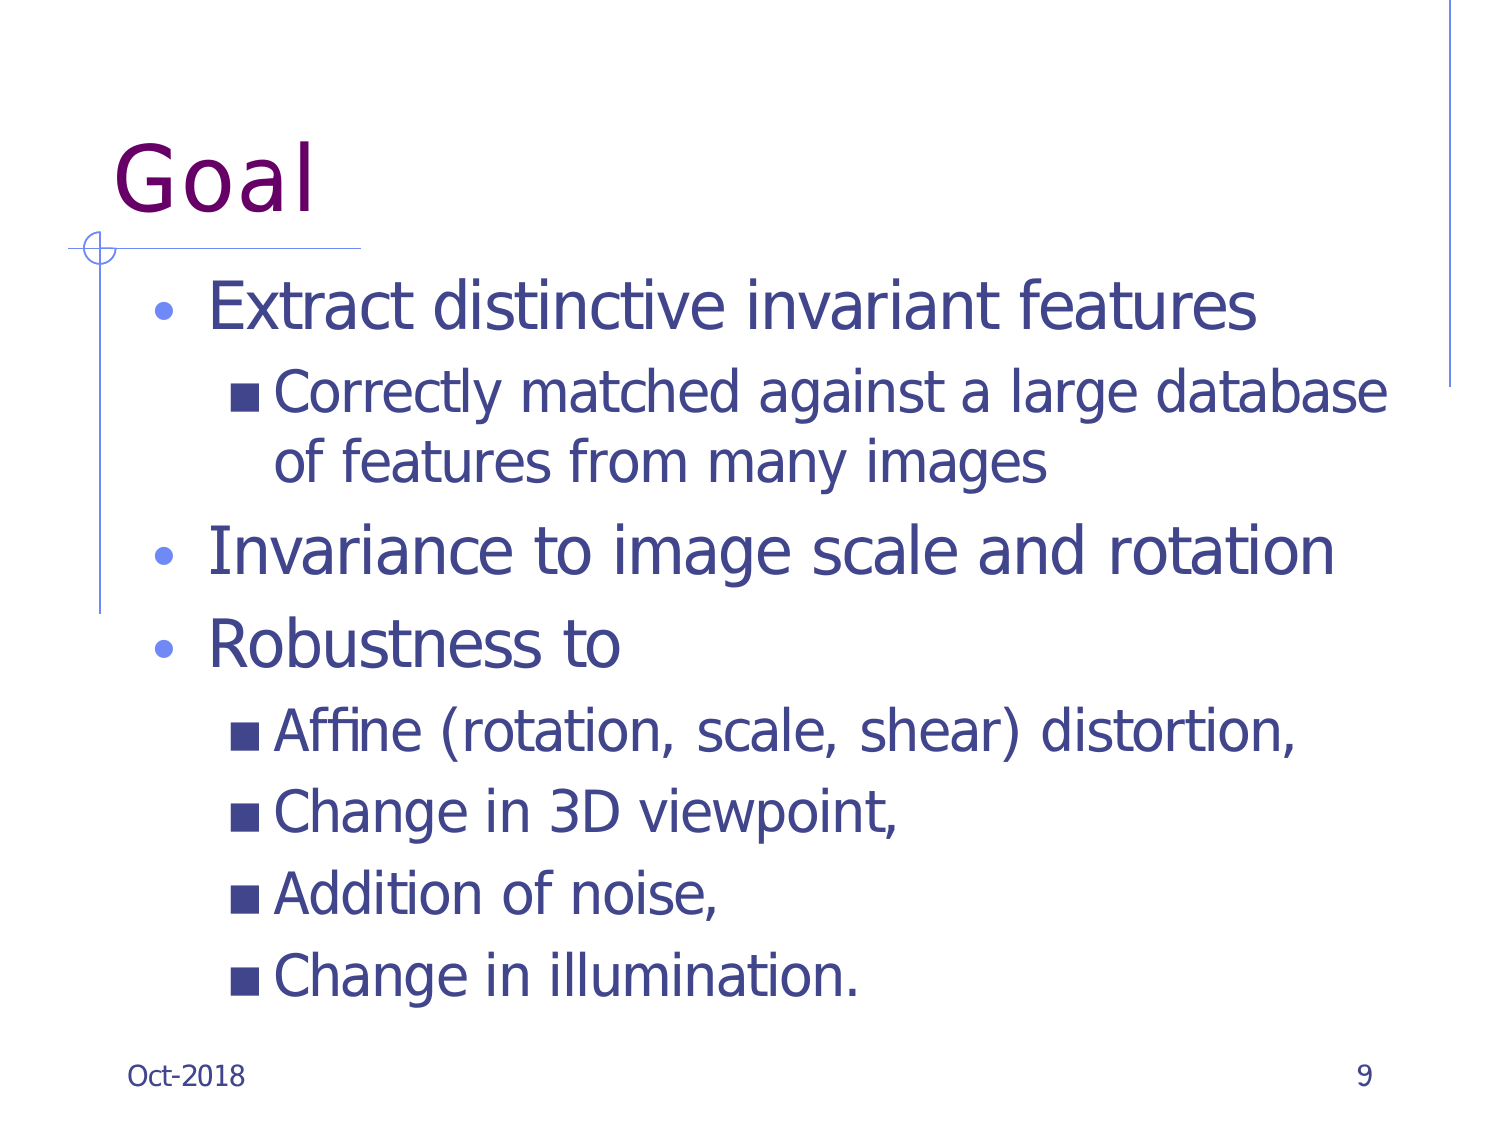

# Goal
Extract distinctive invariant features
Correctly matched against a large database of features from many images
Invariance to image scale and rotation
Robustness to
Affine (rotation, scale, shear) distortion,
Change in 3D viewpoint,
Addition of noise,
Change in illumination.
Oct-2018
9